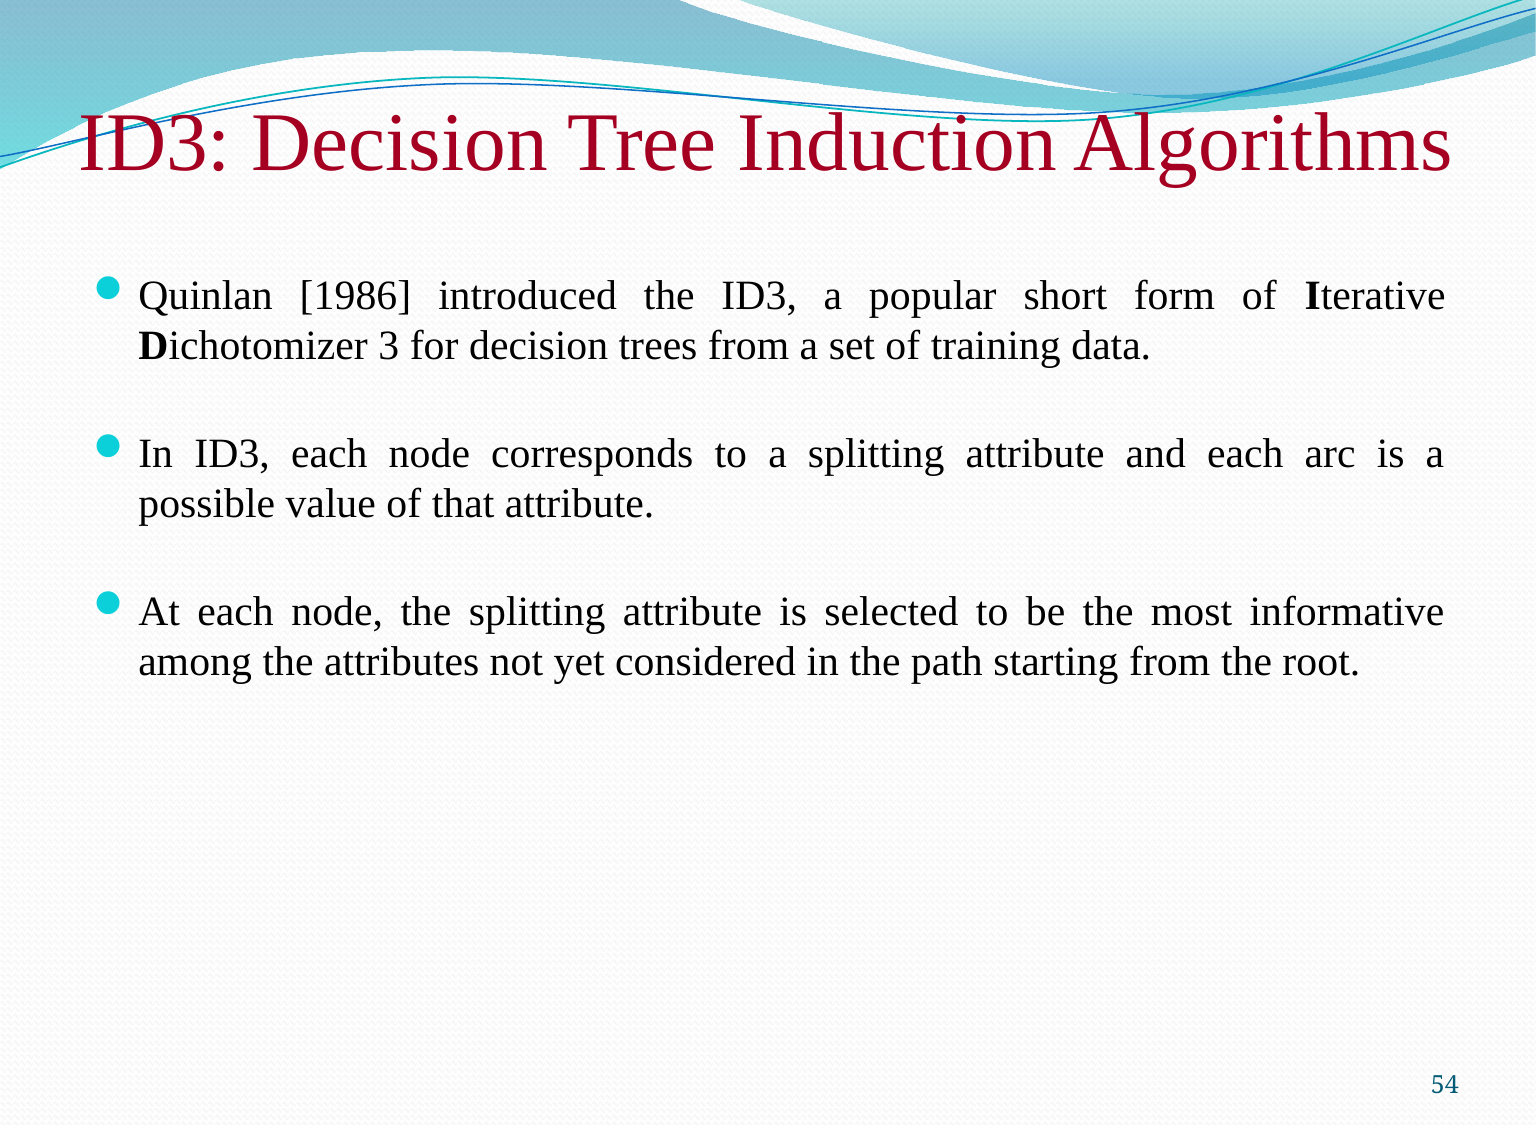

# ID3: Decision Tree Induction Algorithms
Quinlan [1986] introduced the ID3, a popular short form of Iterative Dichotomizer 3 for decision trees from a set of training data.

In ID3, each node corresponds to a splitting attribute and each arc is a possible value of that attribute.

At each node, the splitting attribute is selected to be the most informative among the attributes not yet considered in the path starting from the root.

54